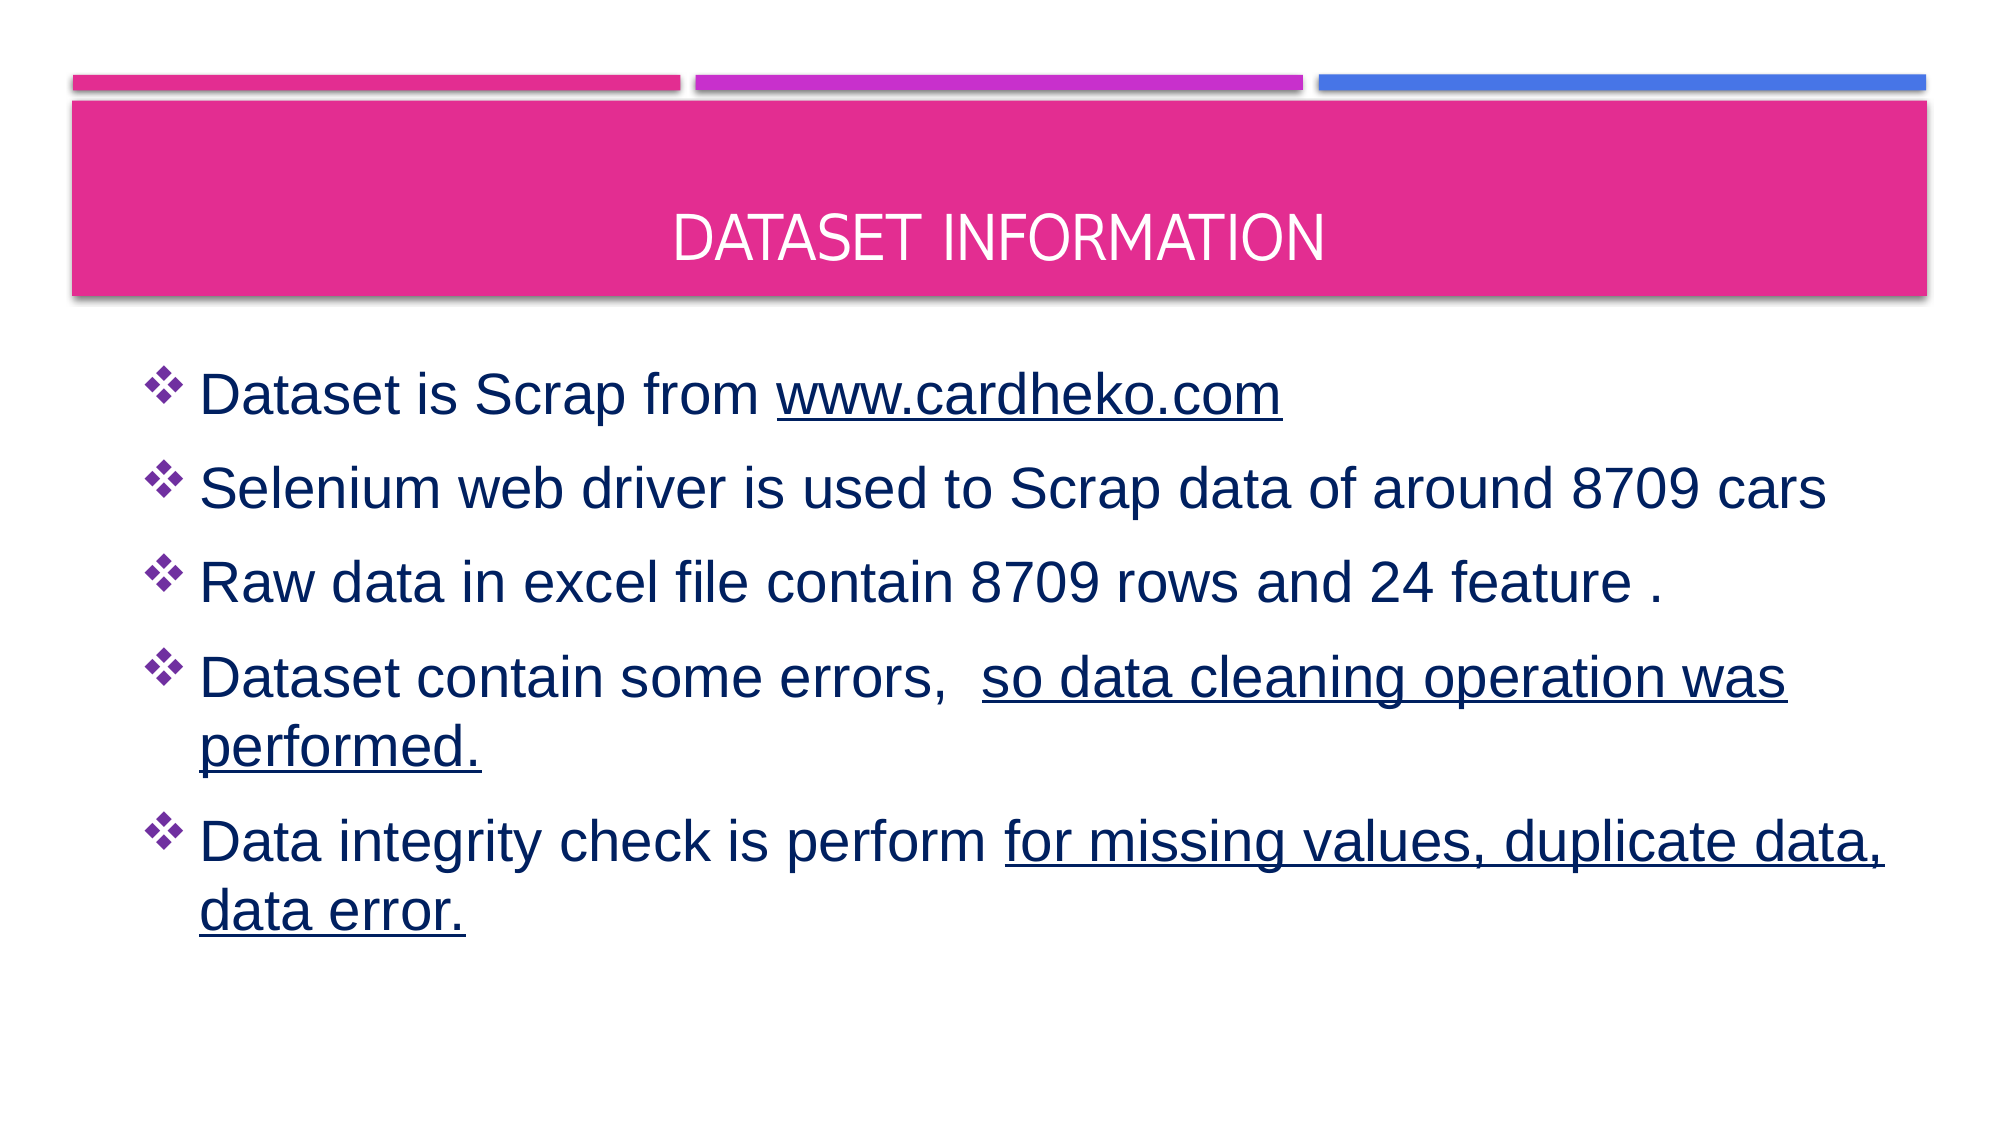

# DATASET Information
Dataset is Scrap from www.cardheko.com
Selenium web driver is used to Scrap data of around 8709 cars
Raw data in excel file contain 8709 rows and 24 feature .
Dataset contain some errors,  so data cleaning operation was performed.
Data integrity check is perform for missing values, duplicate data, data error.